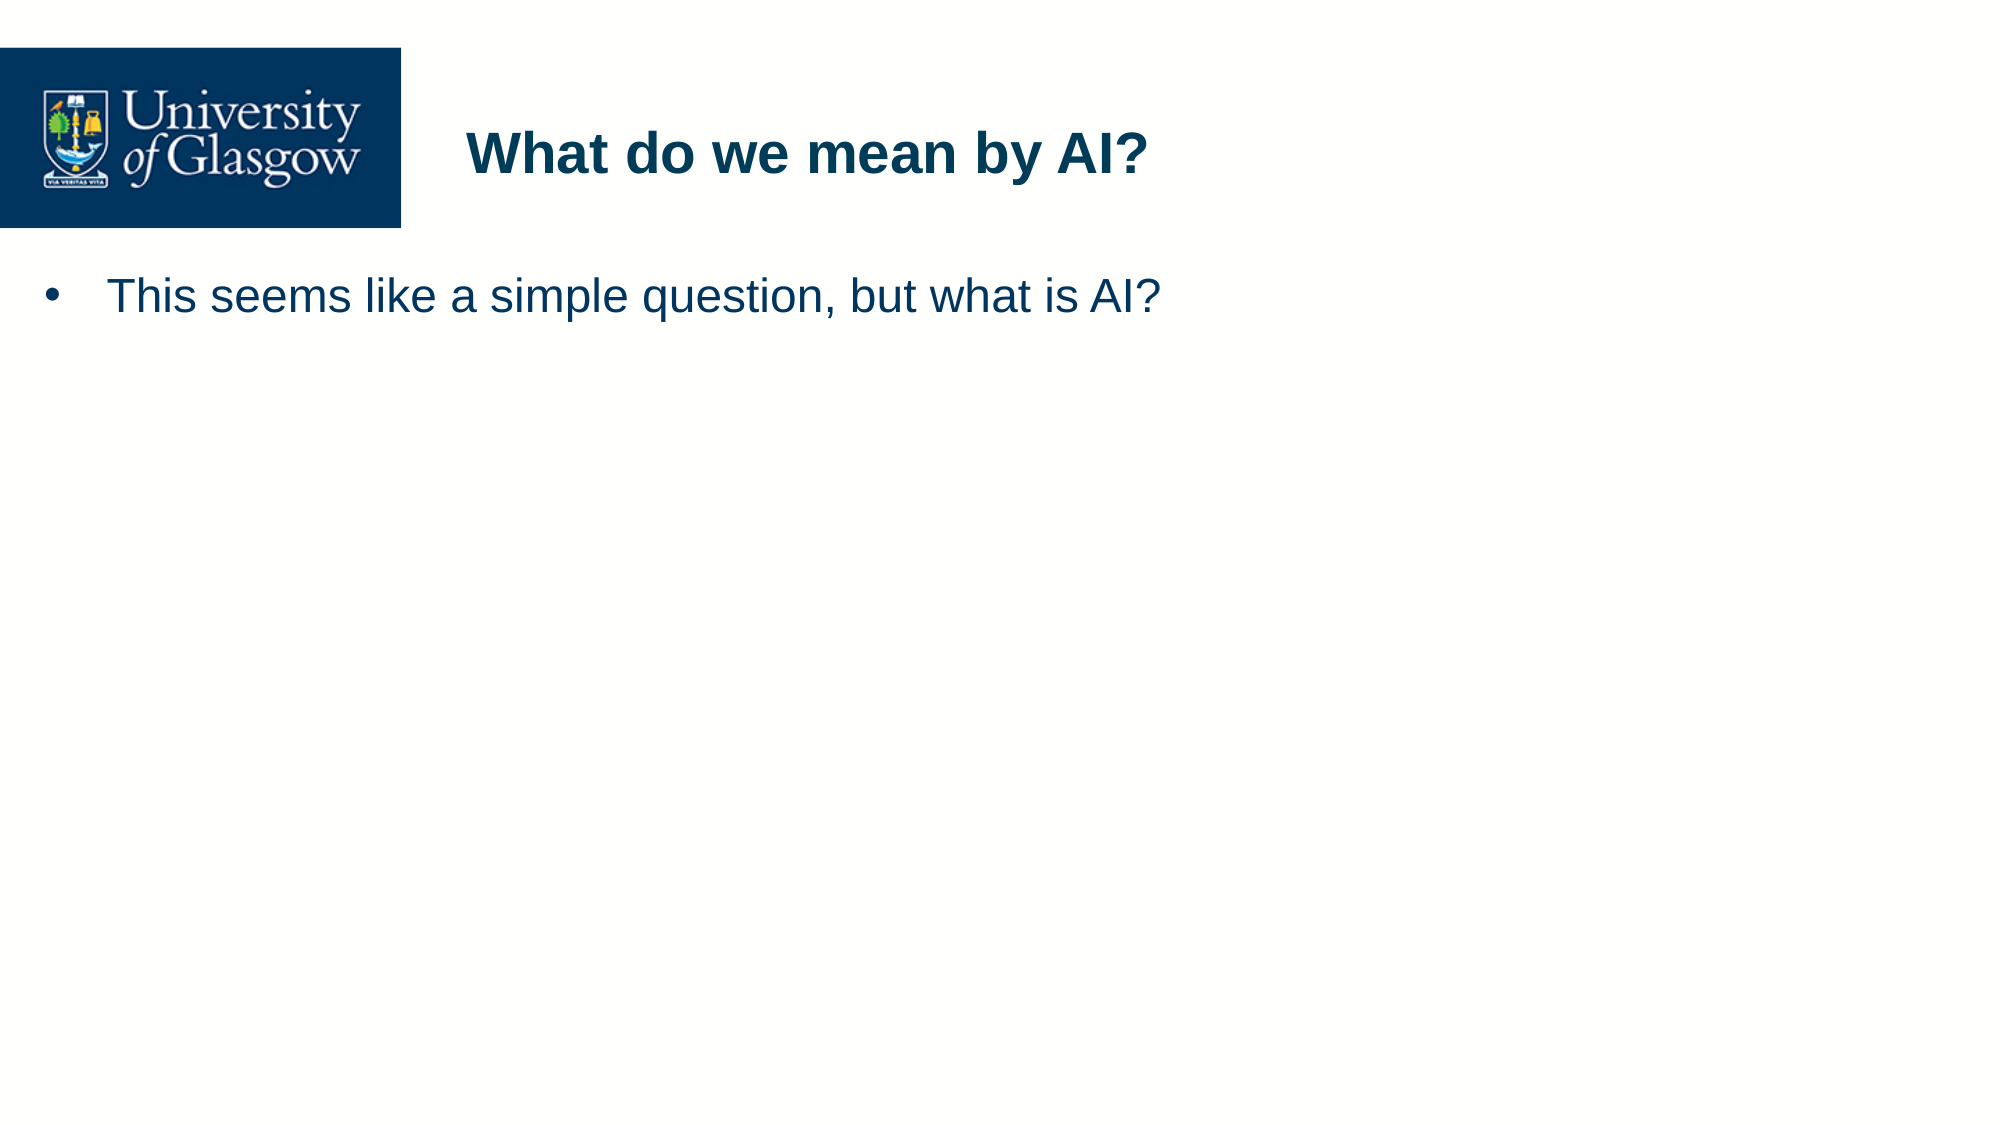

# What do we mean by AI?
This seems like a simple question, but what is AI?